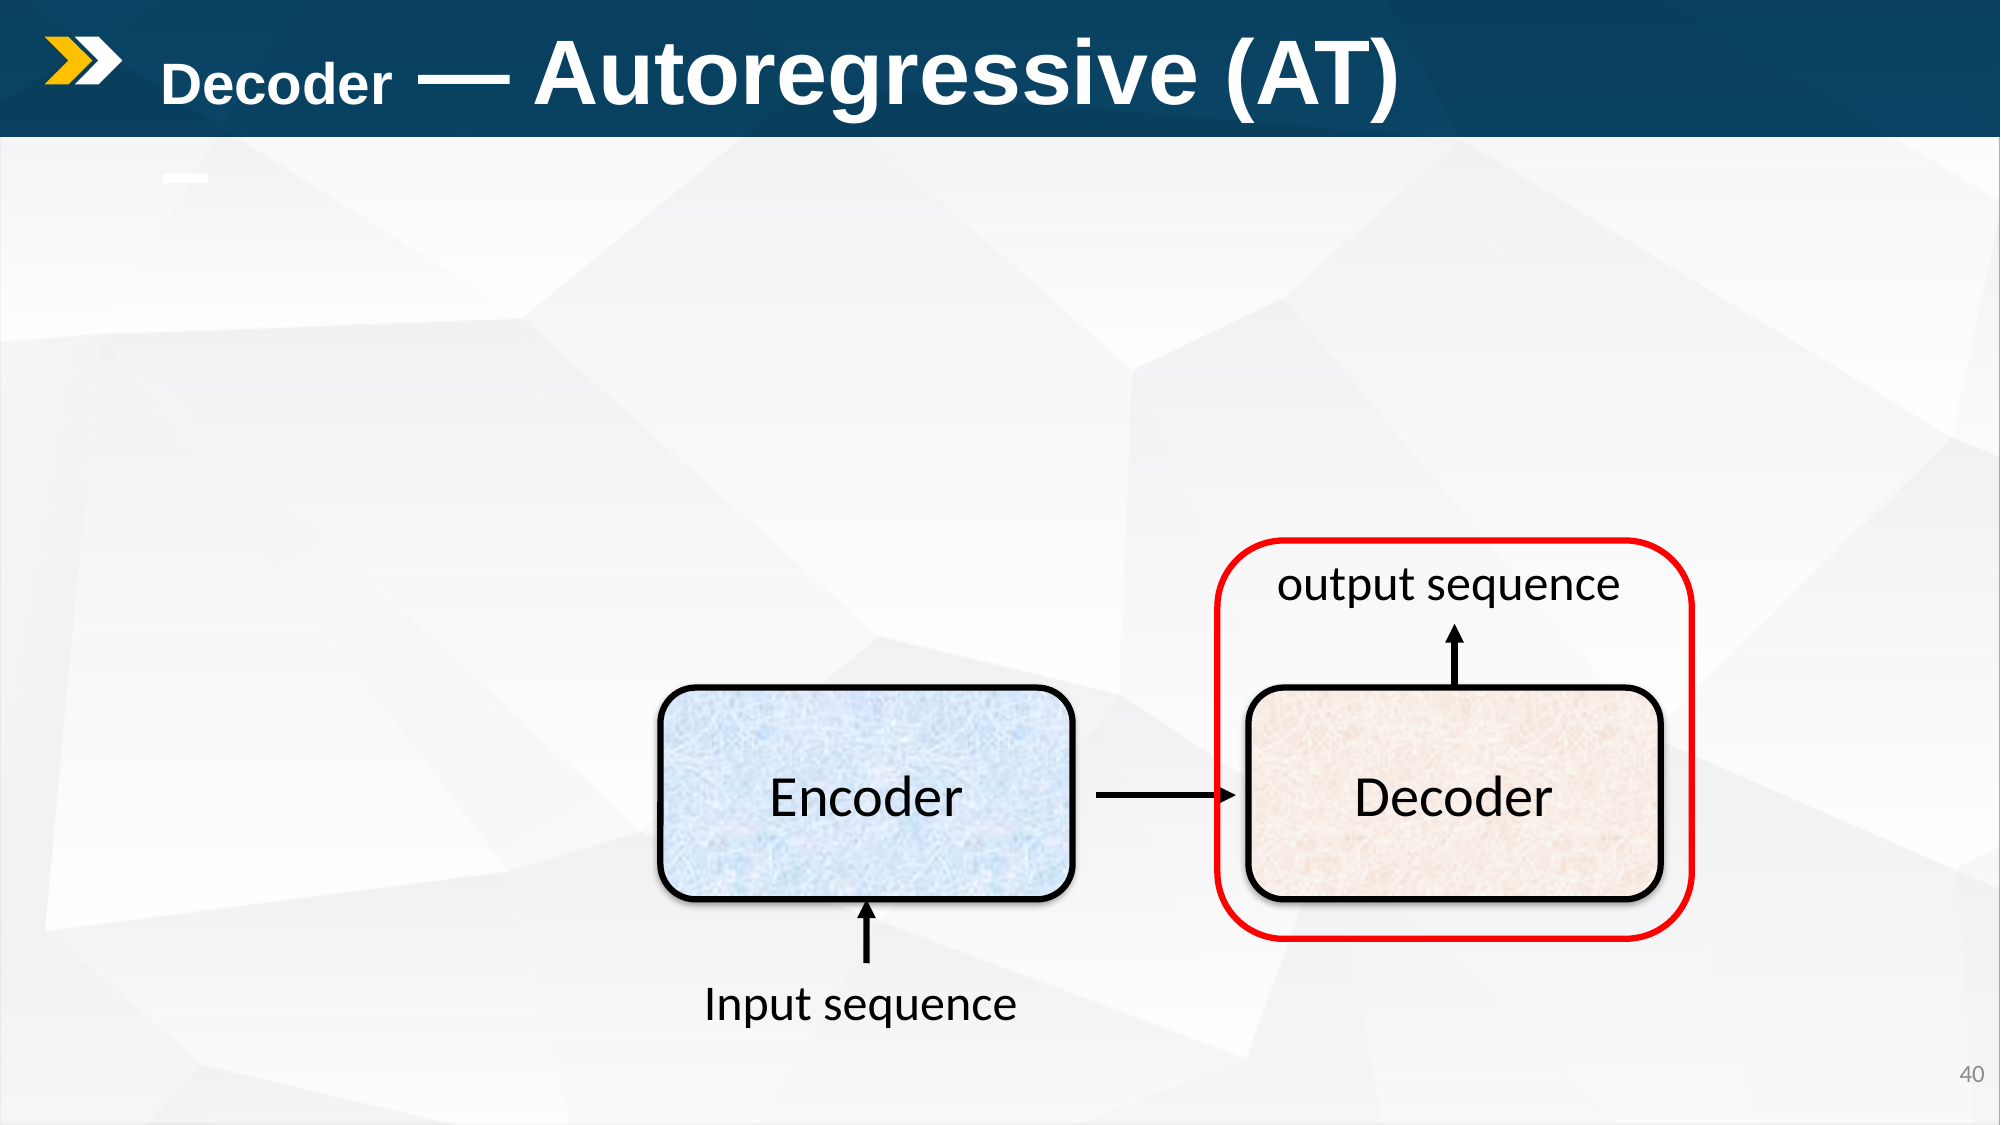

# Decoder — Autoregressive (AT) –

output sequence
Decoder
Encoder
Input sequence
40